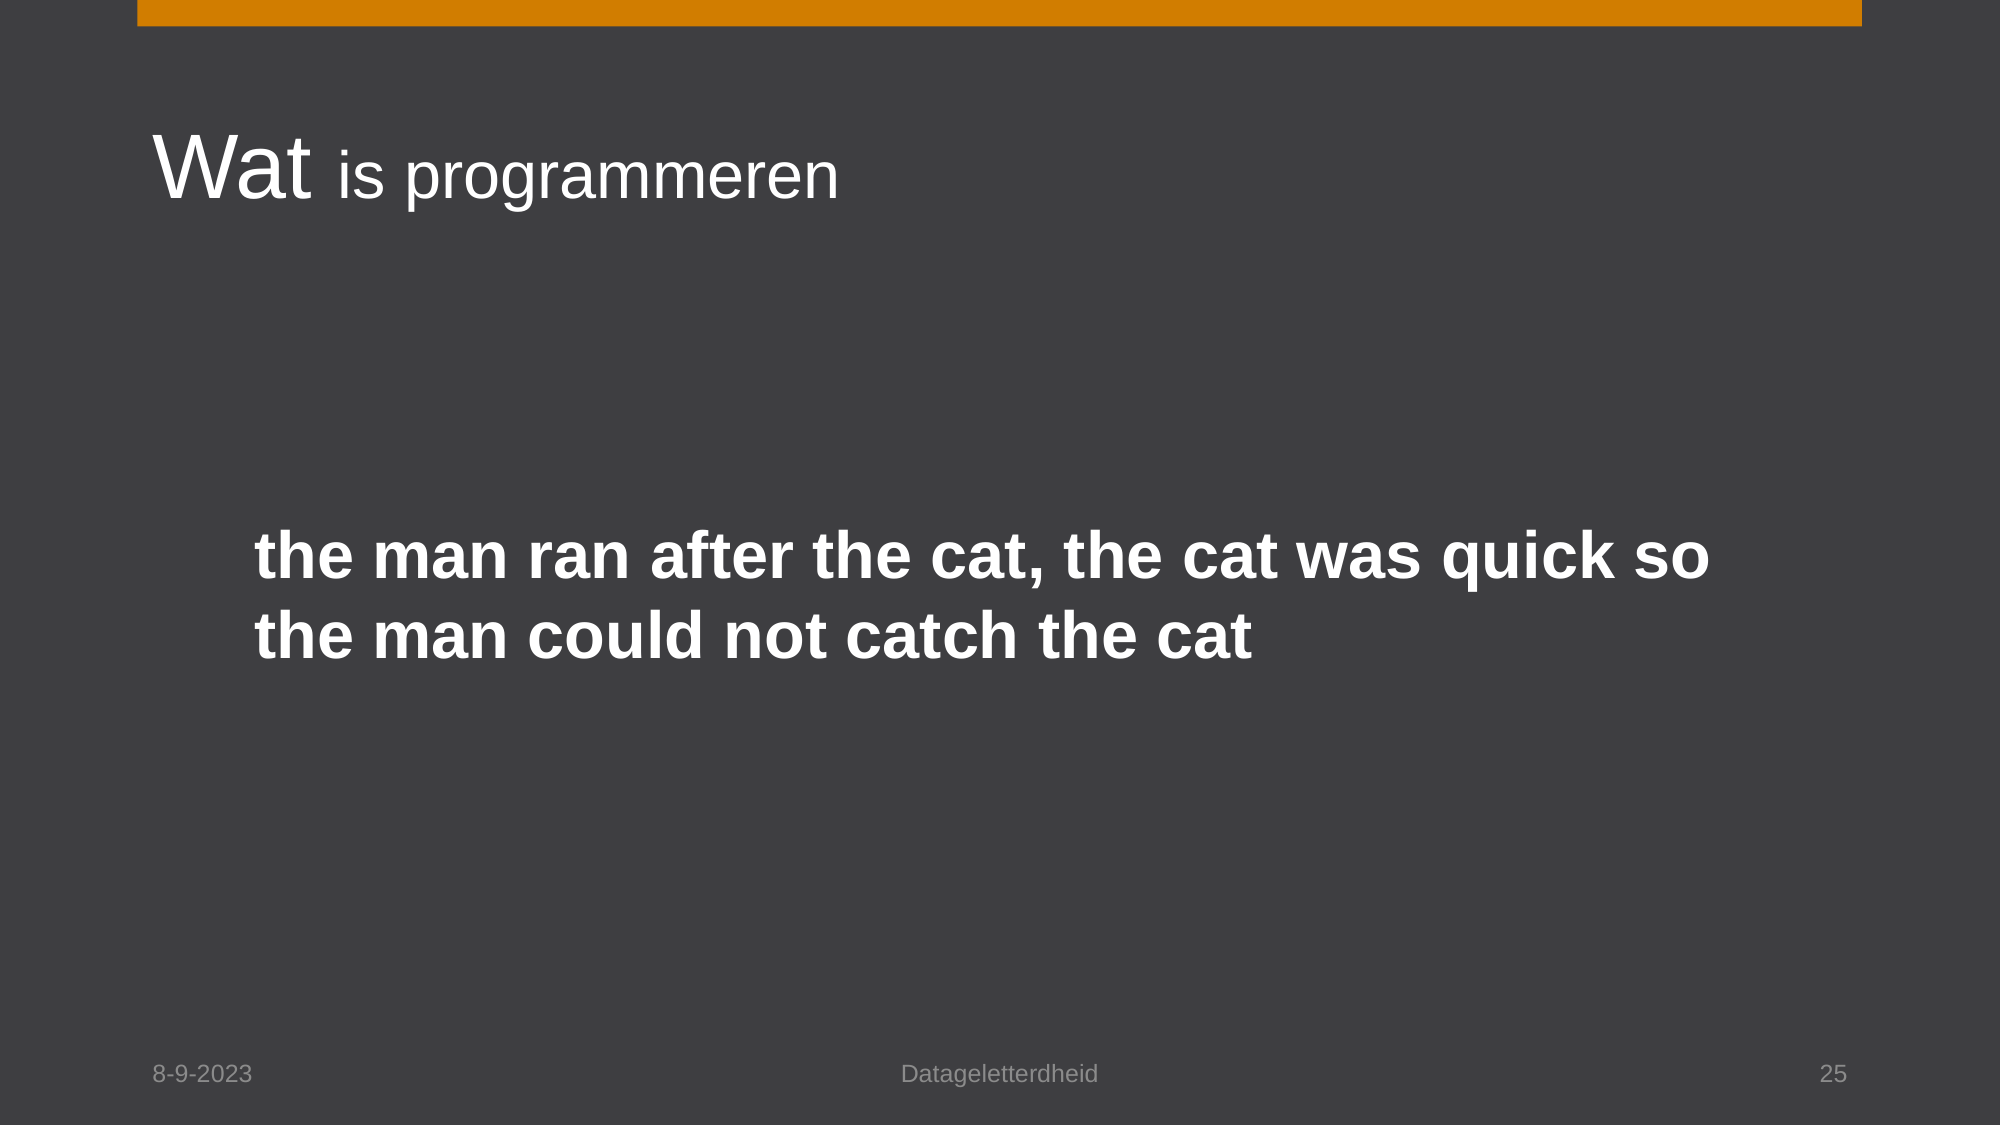

# Wat is programmeren
the man ran after the cat, the cat was quick so the man could not catch the cat

8-9-2023
Datageletterdheid
25